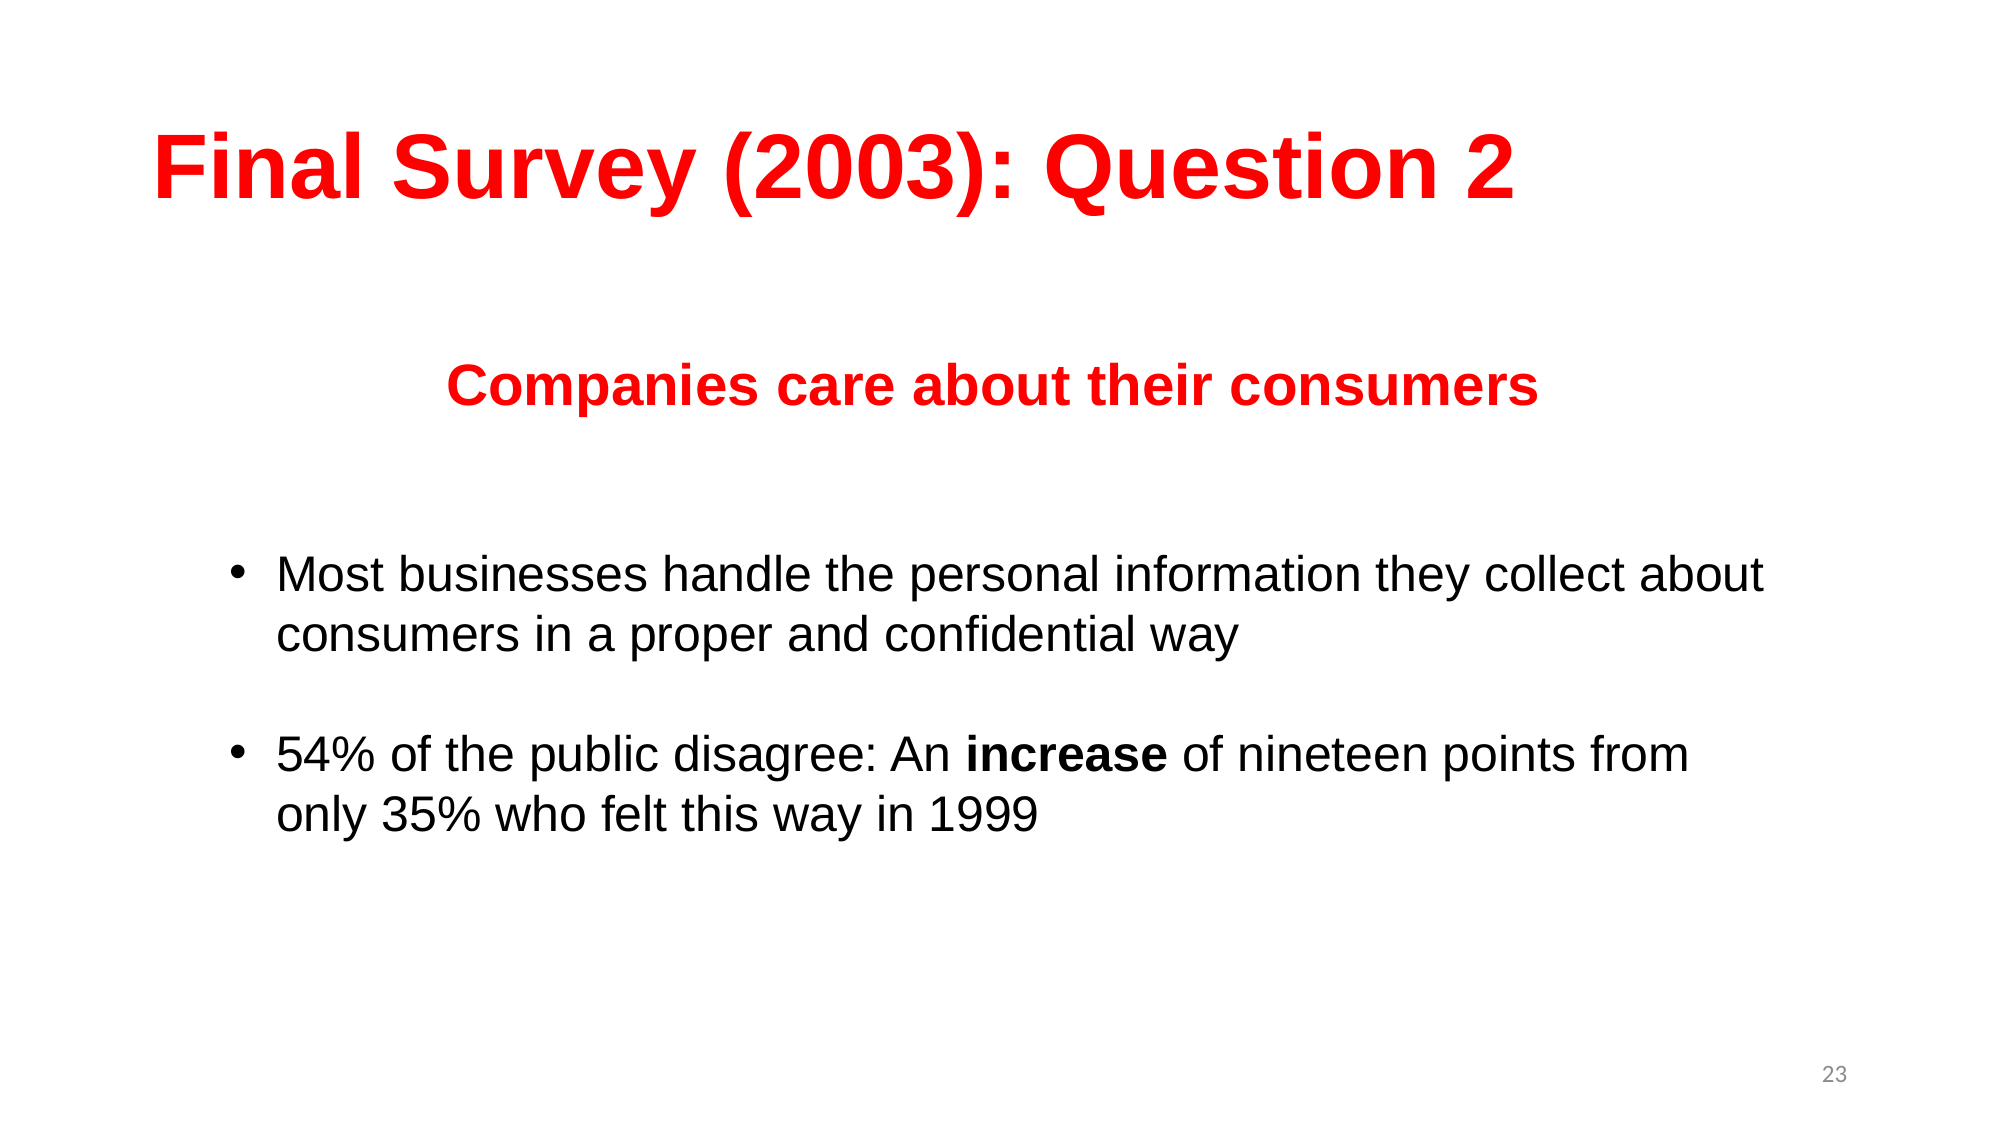

# Final Survey (2003): Question 2
Companies care about their consumers
Most businesses handle the personal information they collect about consumers in a proper and confidential way

54% of the public disagree: An increase of nineteen points from only 35% who felt this way in 1999
23